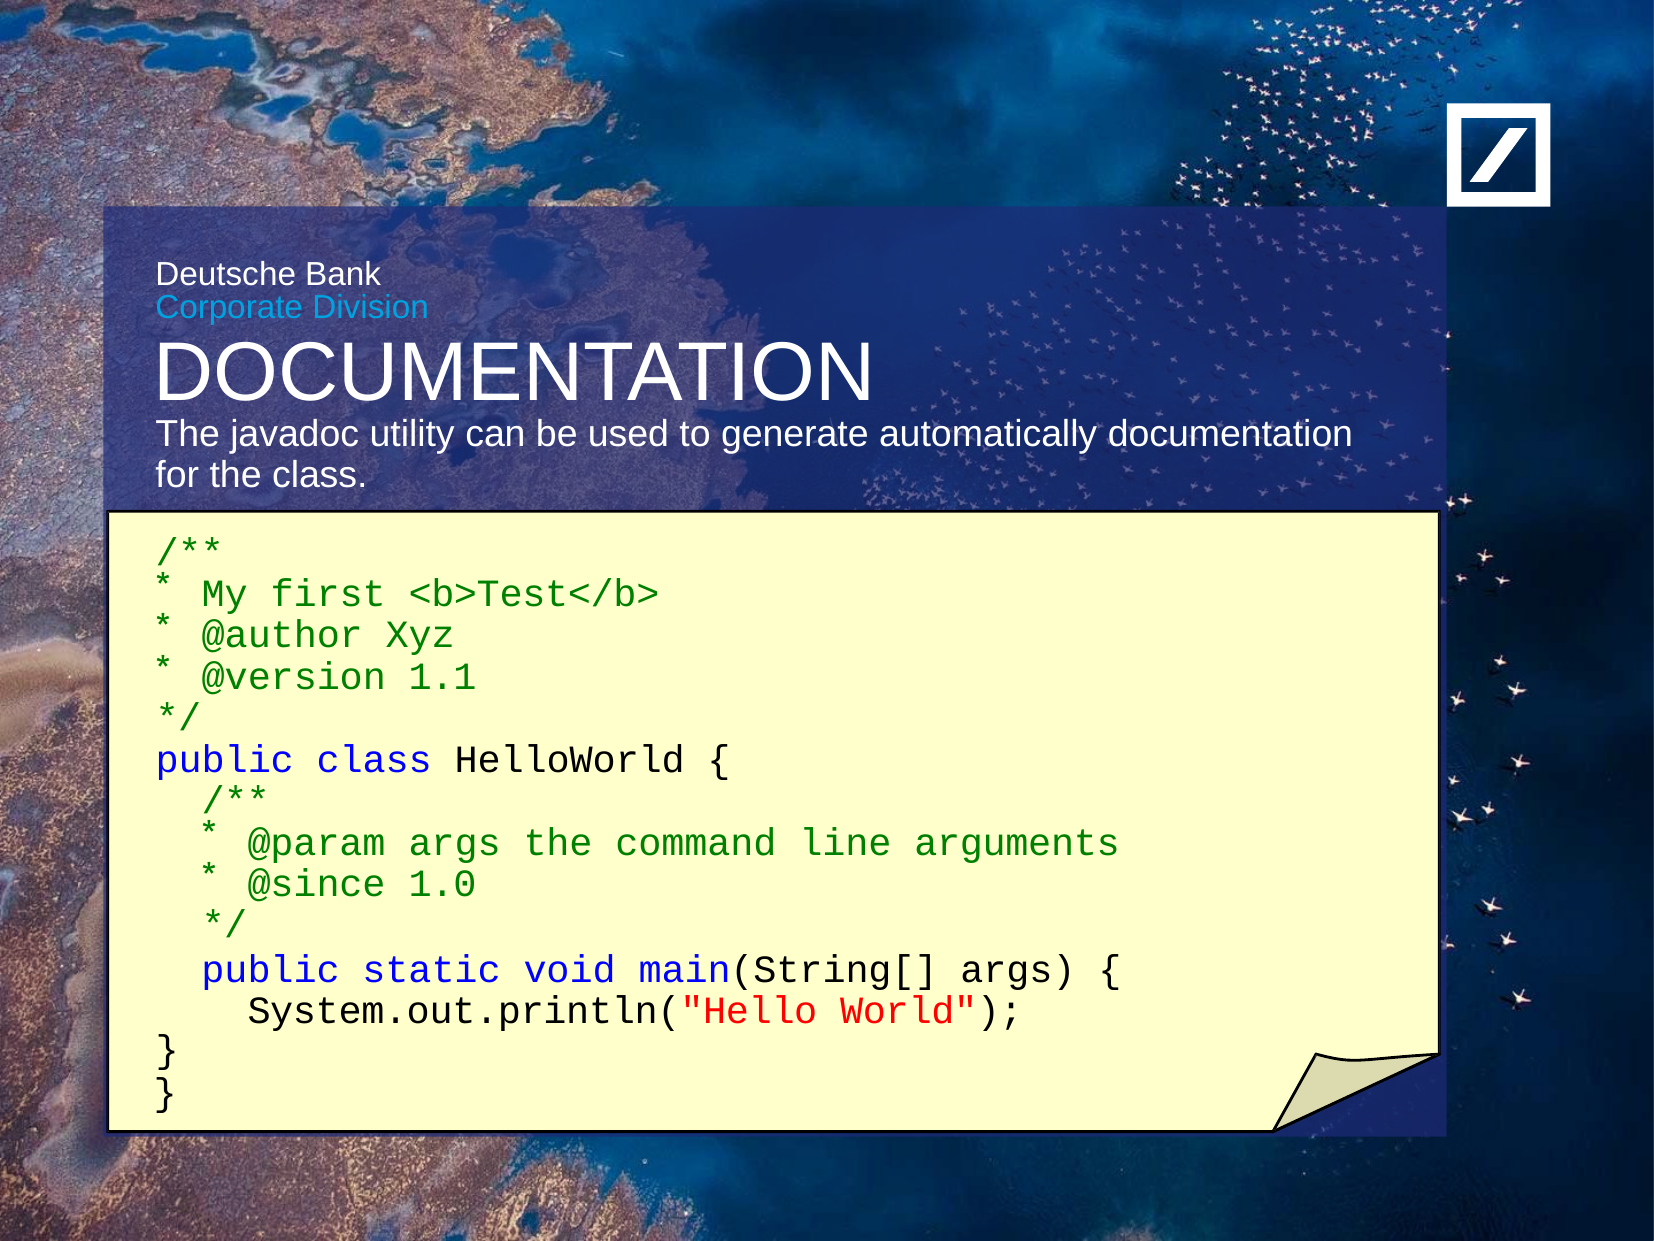

DOCUMENTATION
The javadoc utility can be used to generate automatically documentation for the class.

/**
My first <b>Test</b>
@author Xyz
@version 1.1
*/
public class HelloWorld {
/**
@param args the command line arguments
@since 1.0
*/
public static void main(String[] args) { System.out.println("Hello World");
}
}